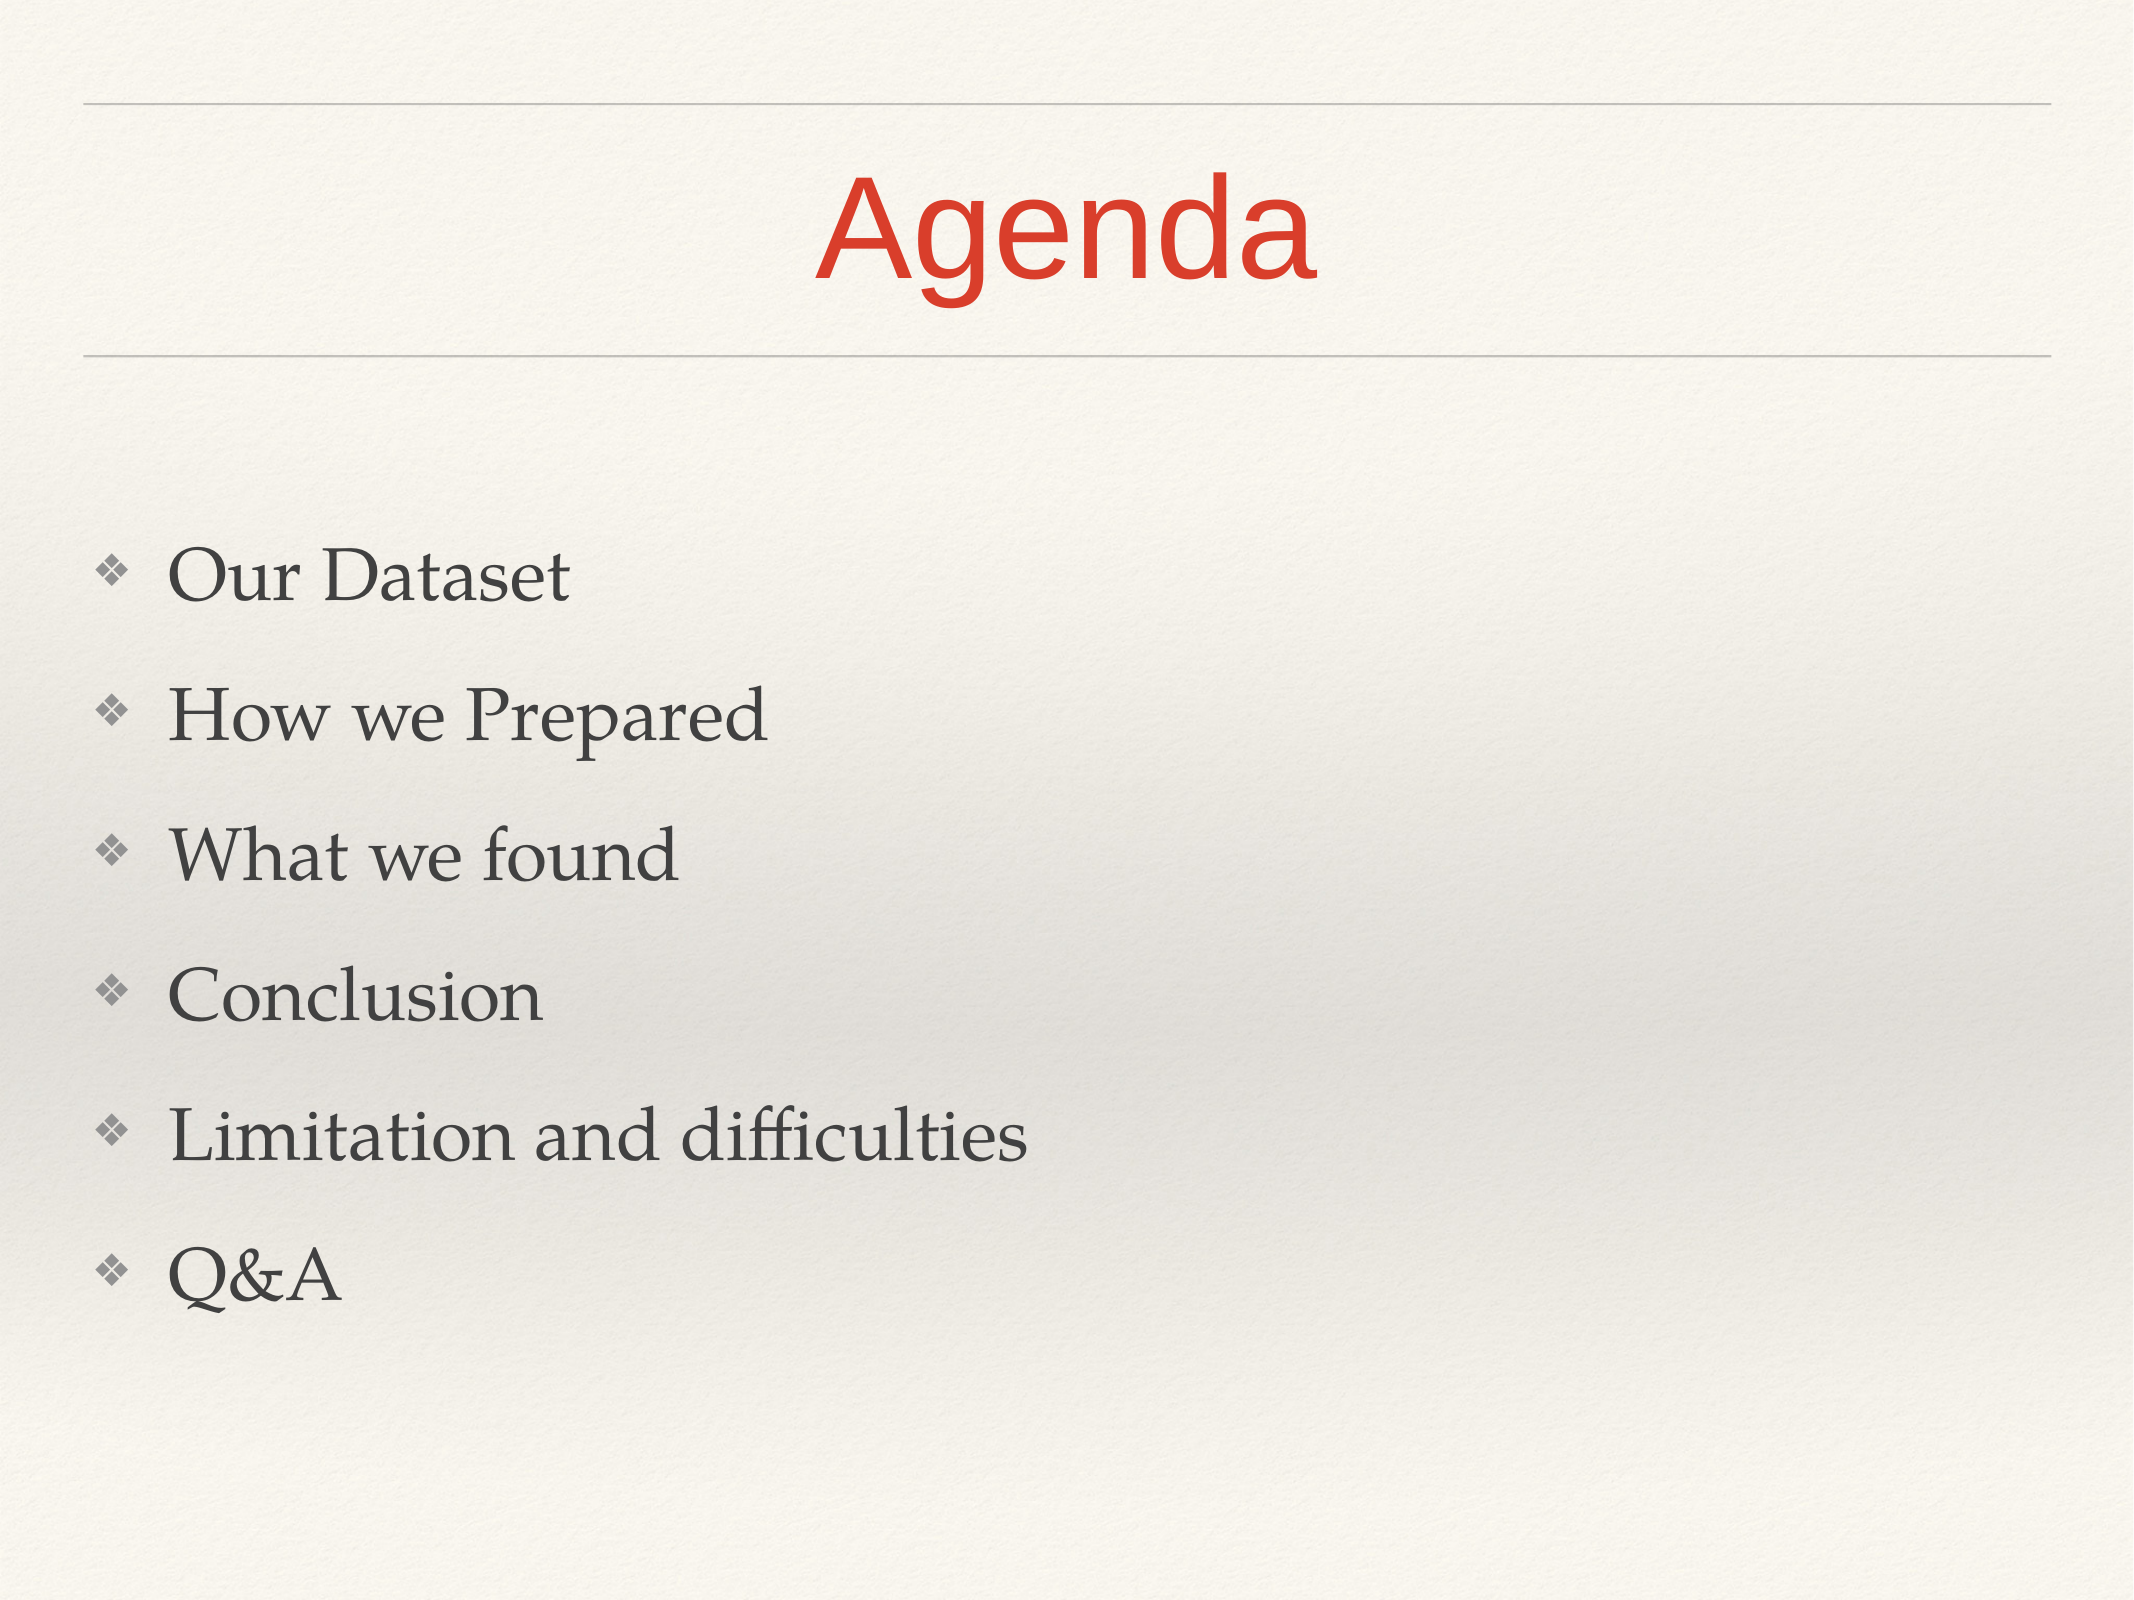

# Agenda
Our Dataset
How we Prepared
What we found
Conclusion
Limitation and difficulties
Q&A